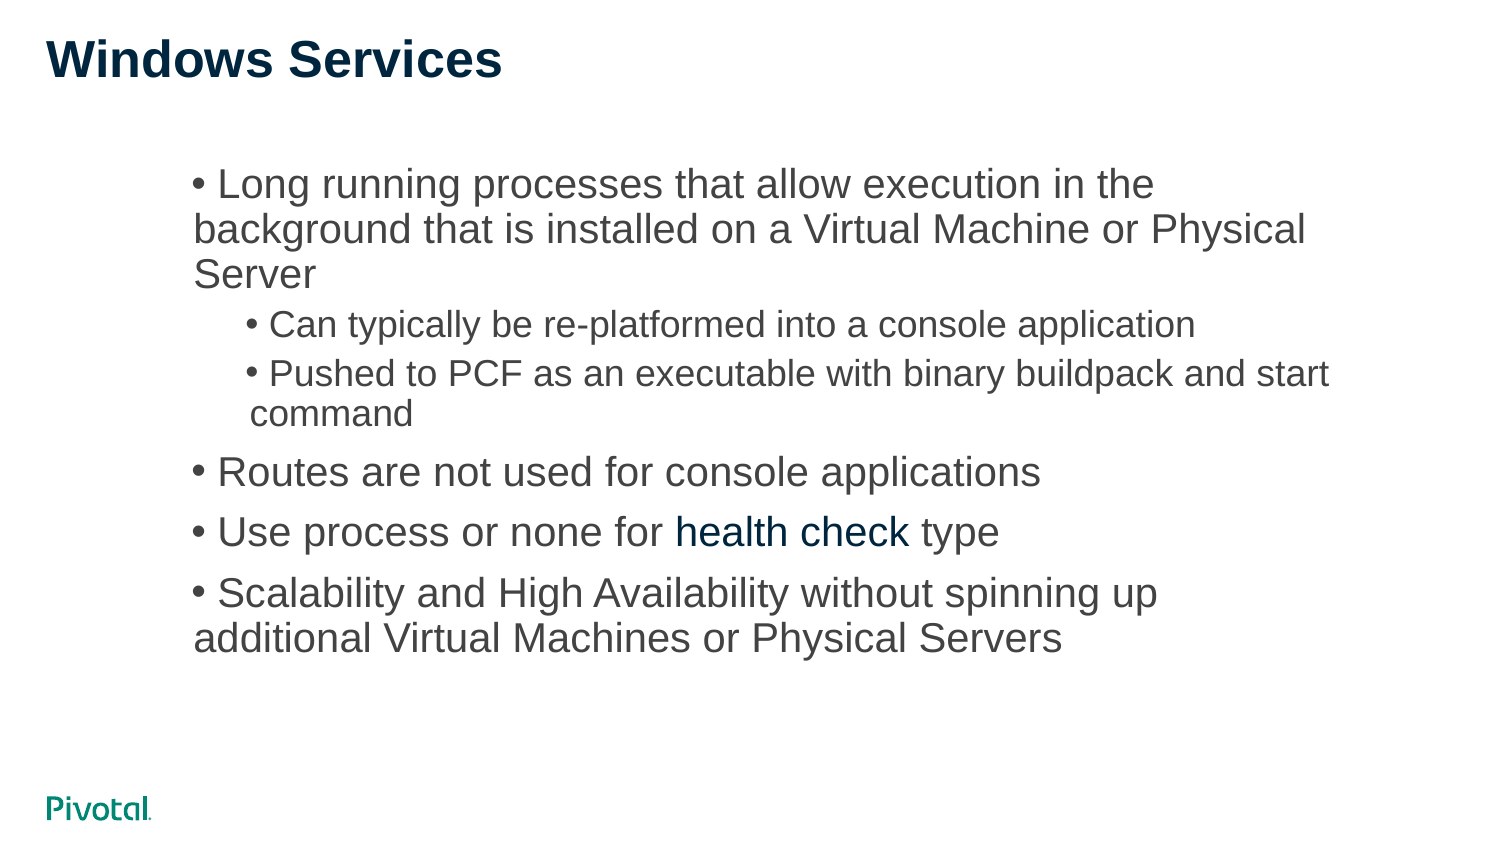

# Windows Services
 Long running processes that allow execution in the background that is installed on a Virtual Machine or Physical Server
 Can typically be re-platformed into a console application
 Pushed to PCF as an executable with binary buildpack and start command
 Routes are not used for console applications
 Use process or none for health check type
 Scalability and High Availability without spinning up additional Virtual Machines or Physical Servers